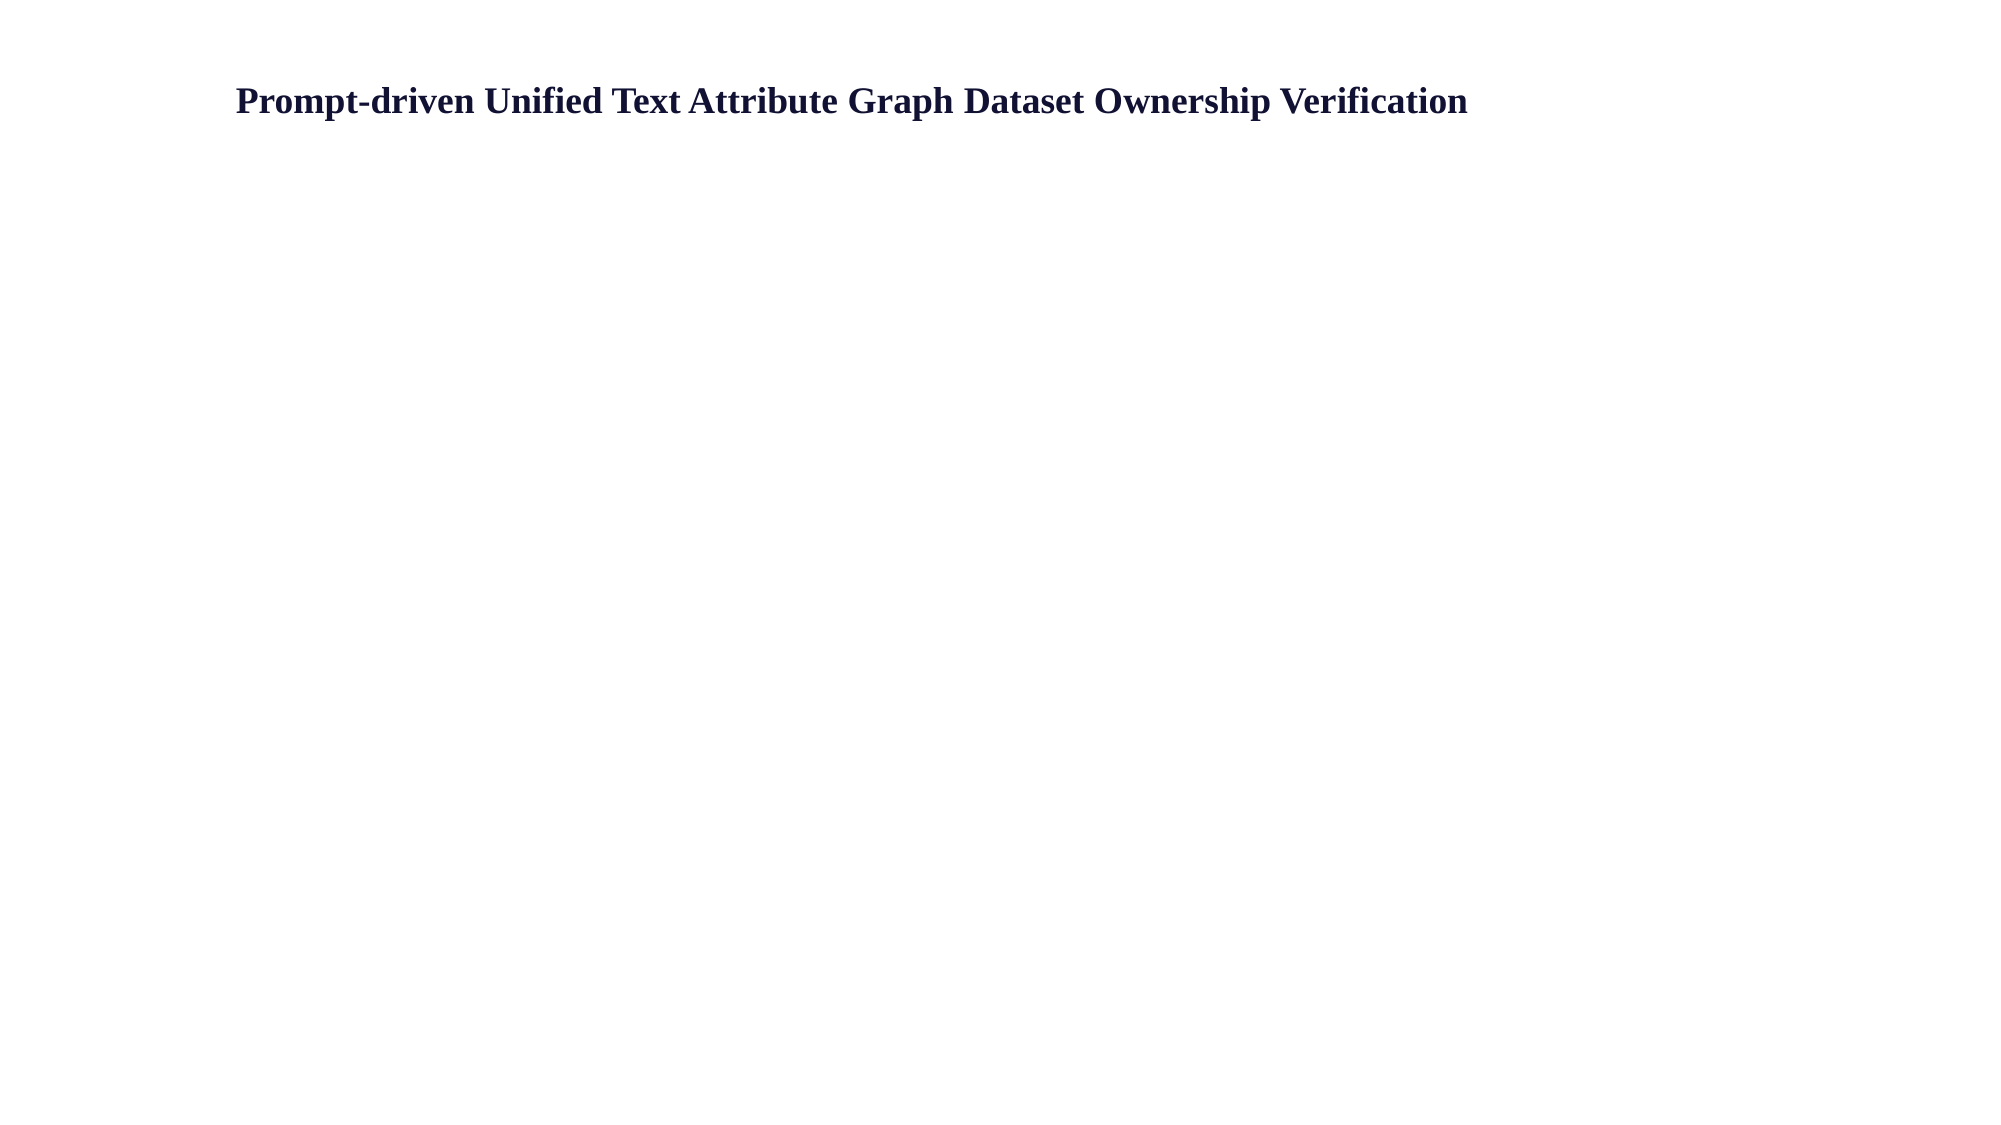

Prompt-driven Unified Text Attribute Graph Dataset Ownership Verification